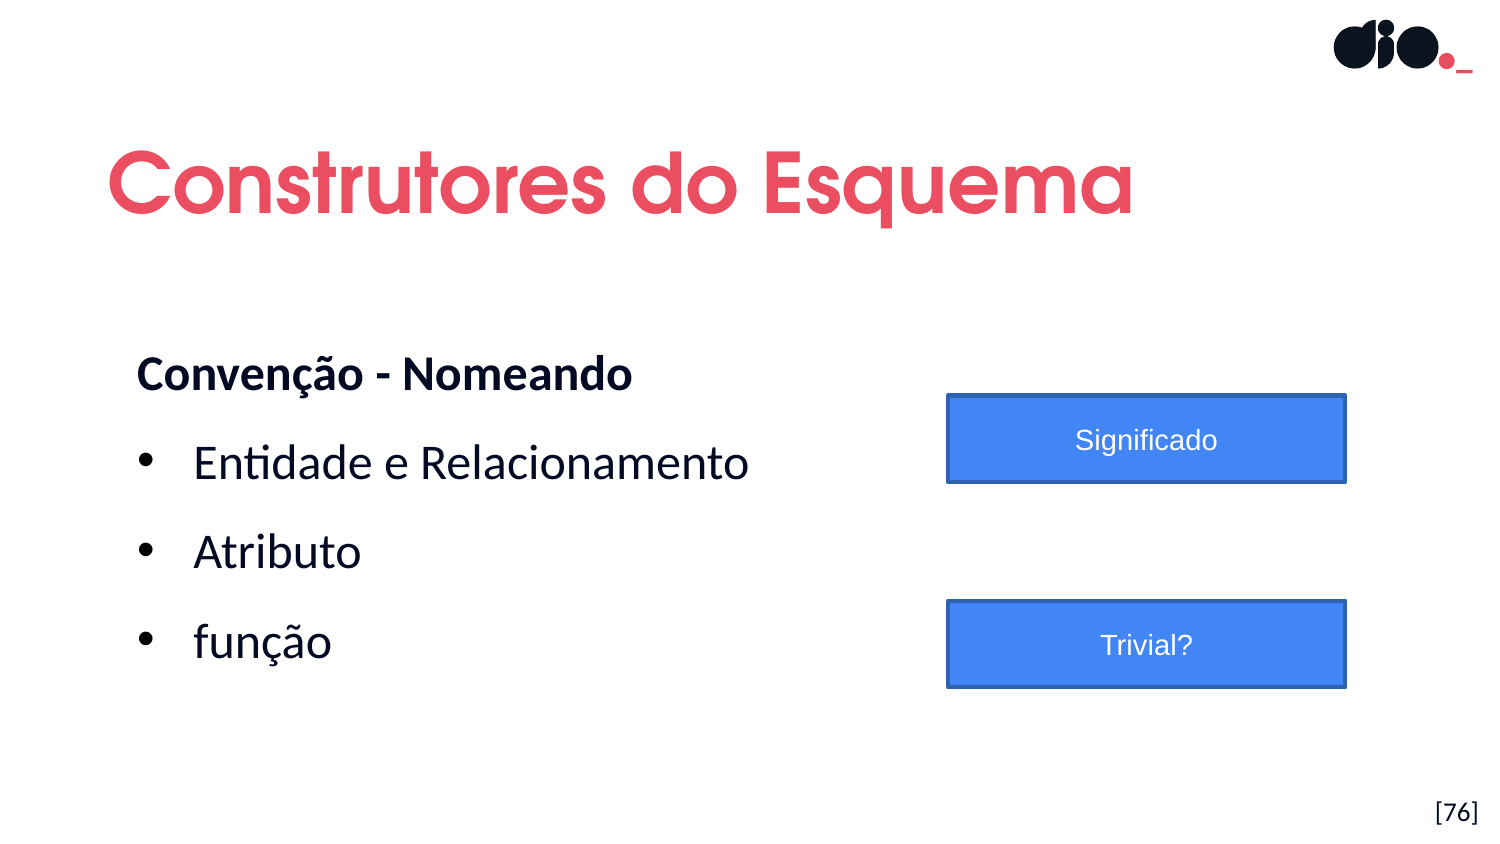

Construtores do Esquema

Convenção - Nomeando
Entidade e Relacionamento
Atributo
função

Significado
Trivial?
[76]